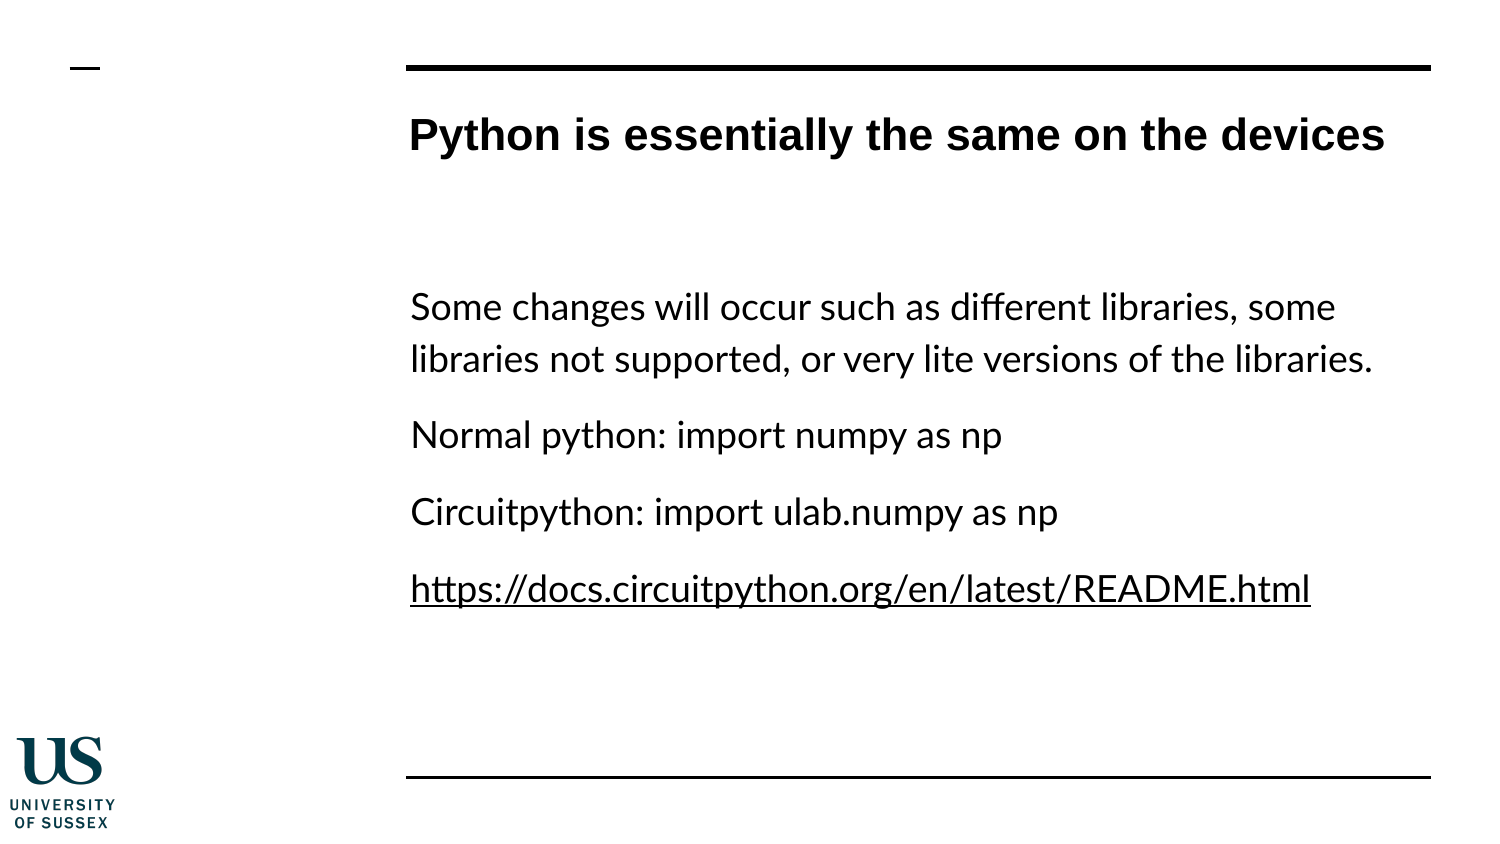

# Python is essentially the same on the devices
Some changes will occur such as different libraries, some libraries not supported, or very lite versions of the libraries.
Normal python: import numpy as np
Circuitpython: import ulab.numpy as np
https://docs.circuitpython.org/en/latest/README.html